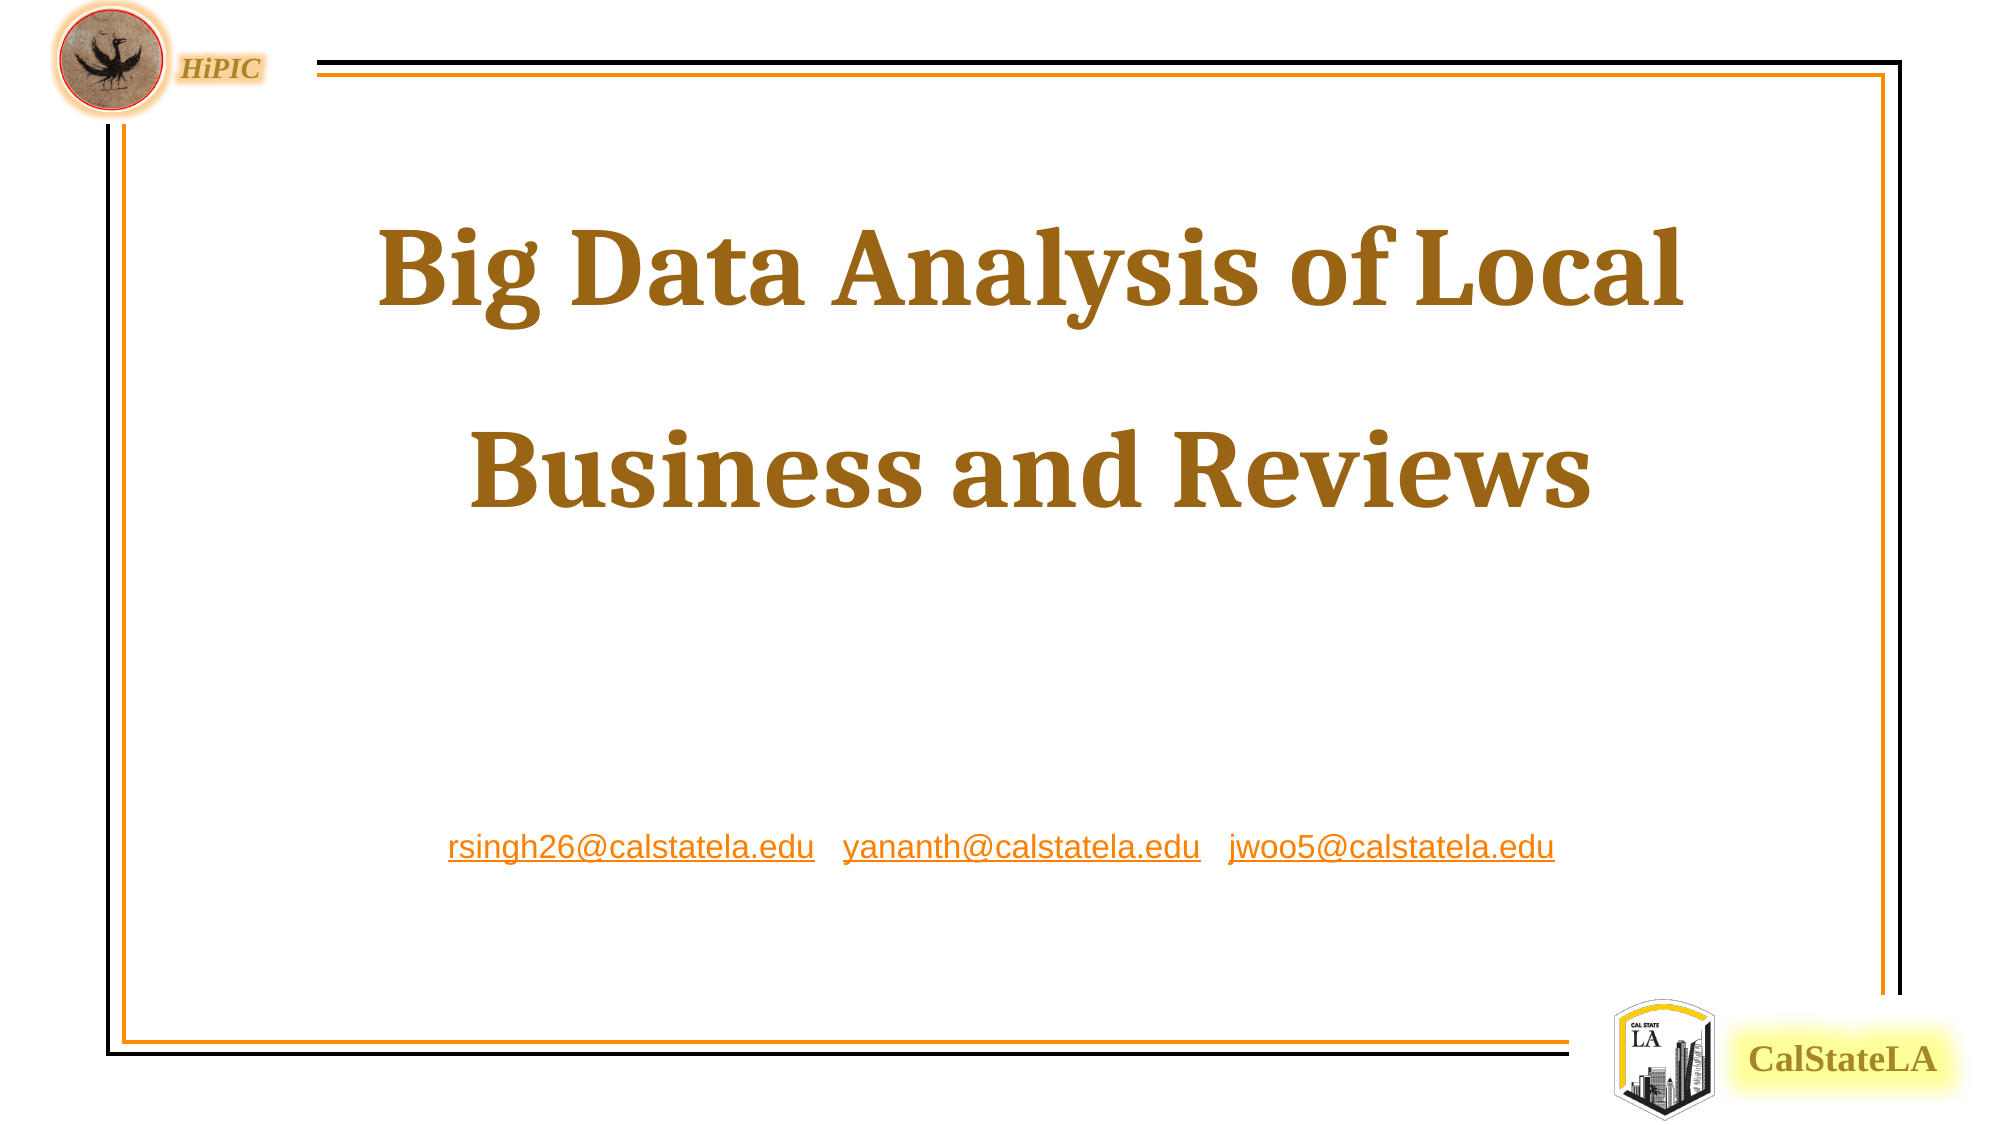

Big Data Analysis of Local Business and Reviews

Ruchi Singh, Yashaswi Ananth, Jongwook Woo
rsingh26@calstatela.edu , yananth@calstatela.edu , jwoo5@calstatela.edu
California State University, Los Angeles
Department of Computer and Information Systems